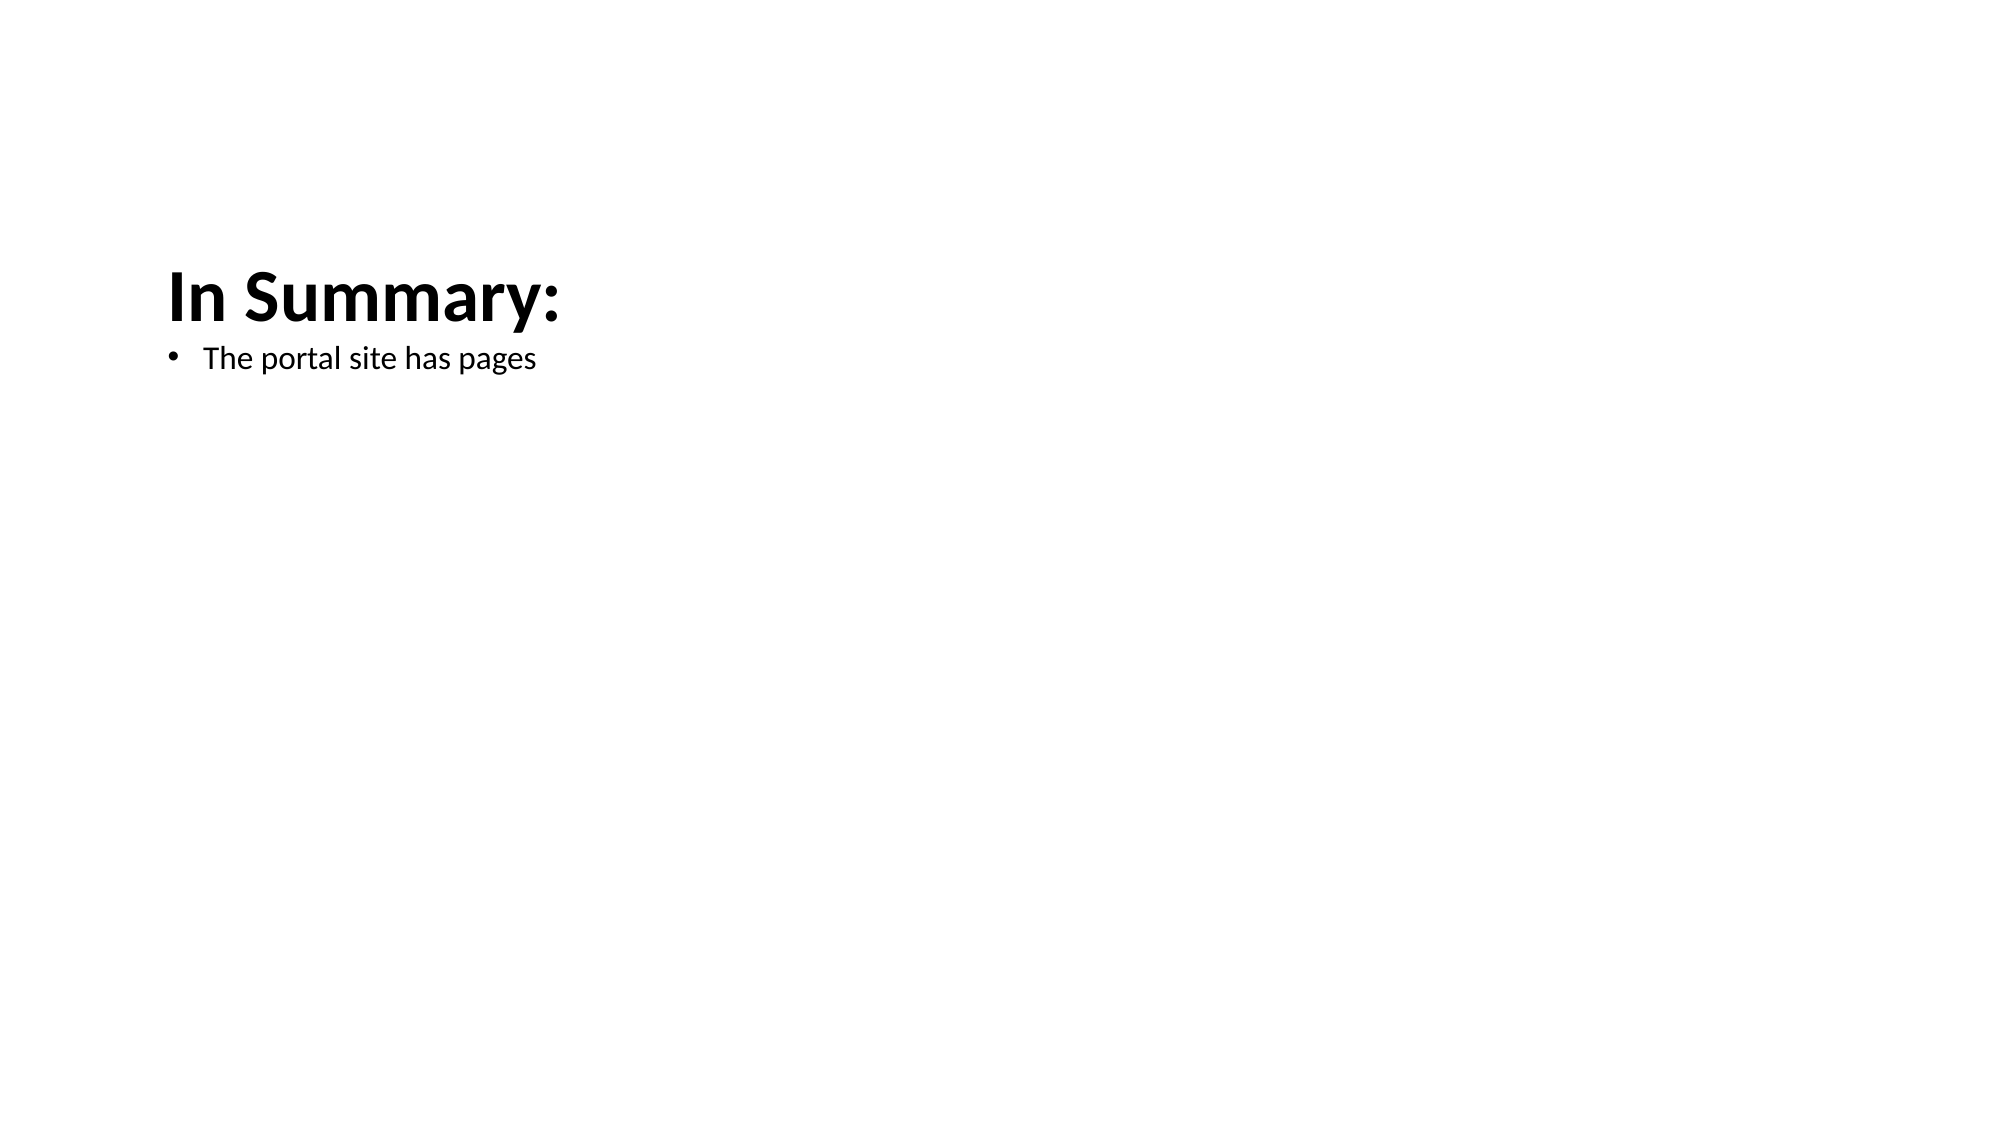

In Summary:
The portal site has pages